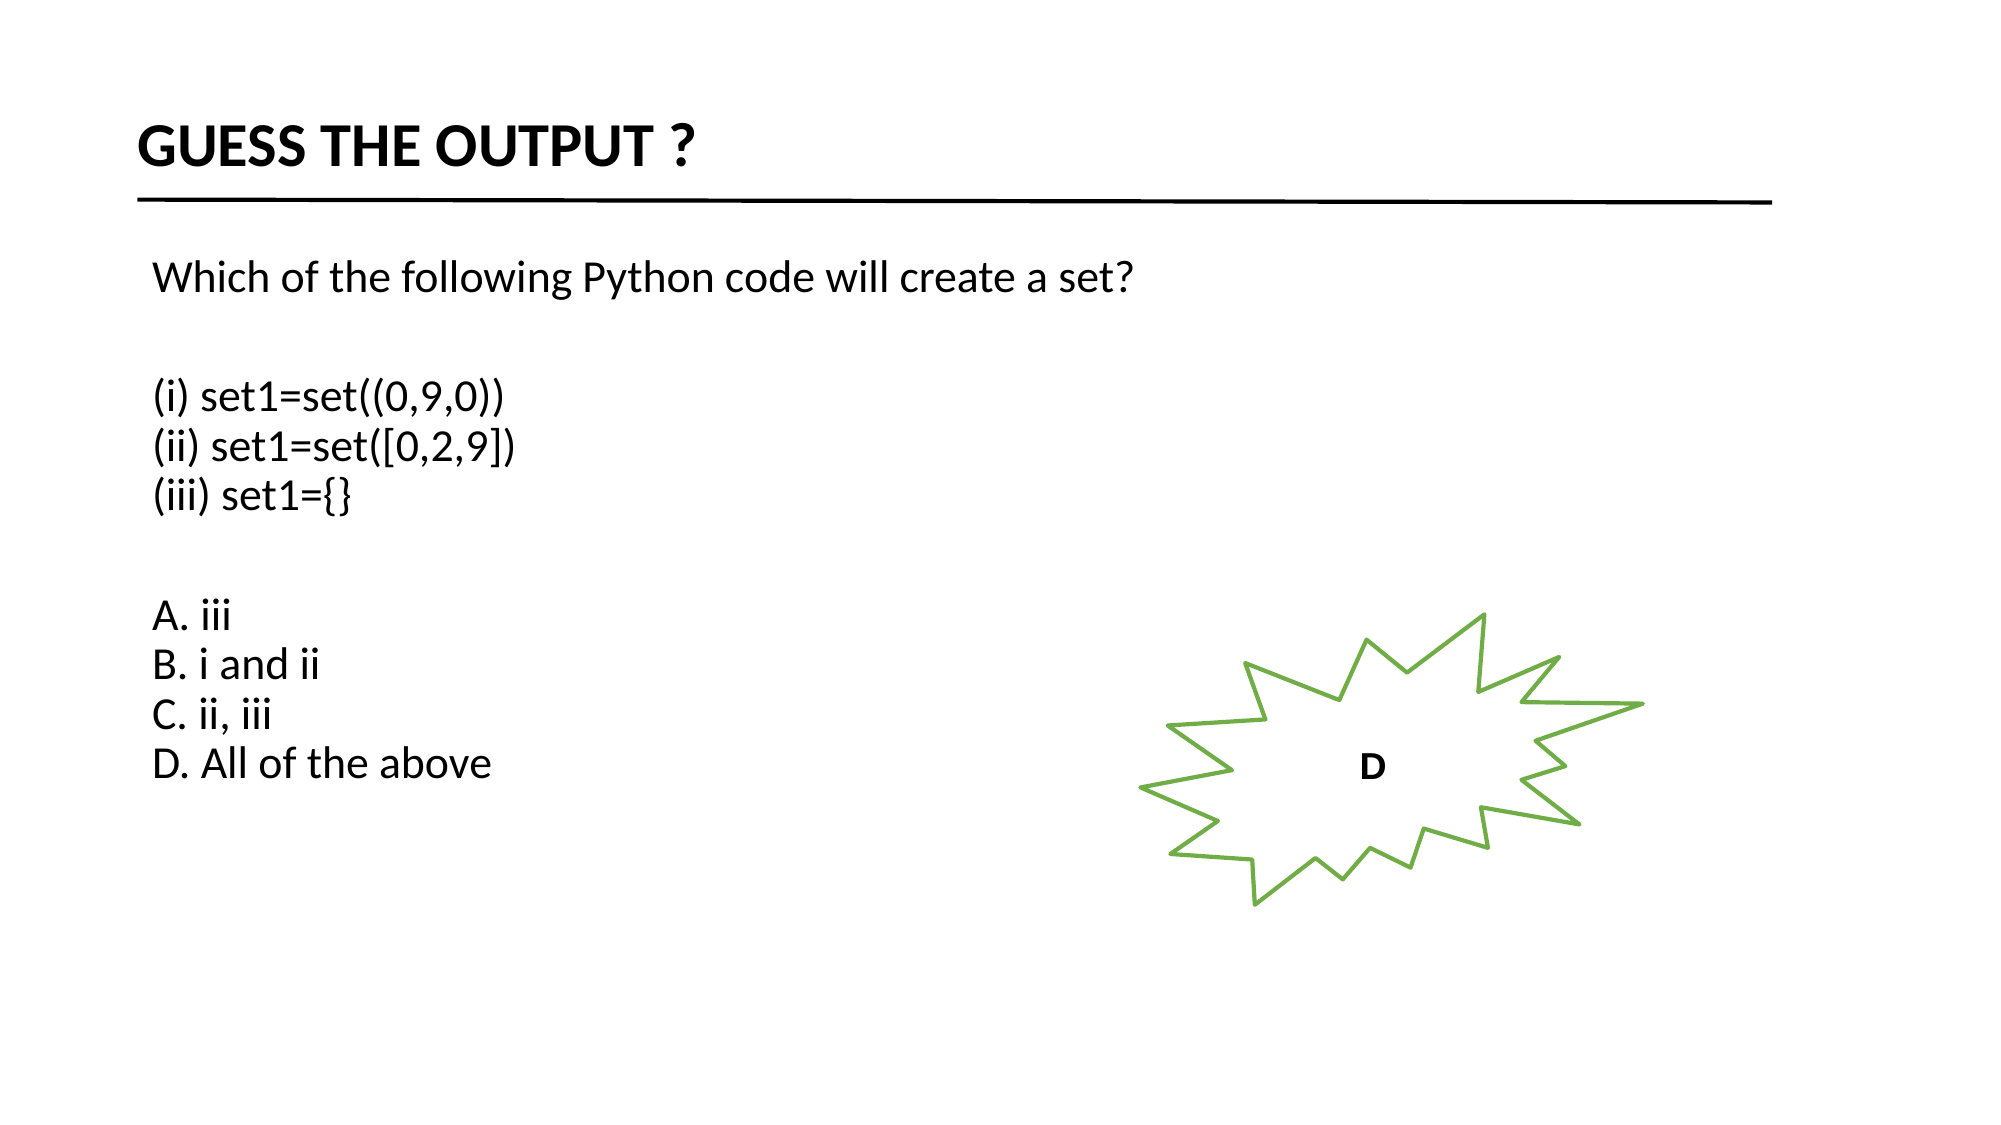

GUESS THE OUTPUT ?
Which of the following Python code will create a set?
(i) set1=set((0,9,0))
(ii) set1=set([0,2,9])
(iii) set1={}
A. iii
B. i and ii
C. ii, iii
D. All of the above

D